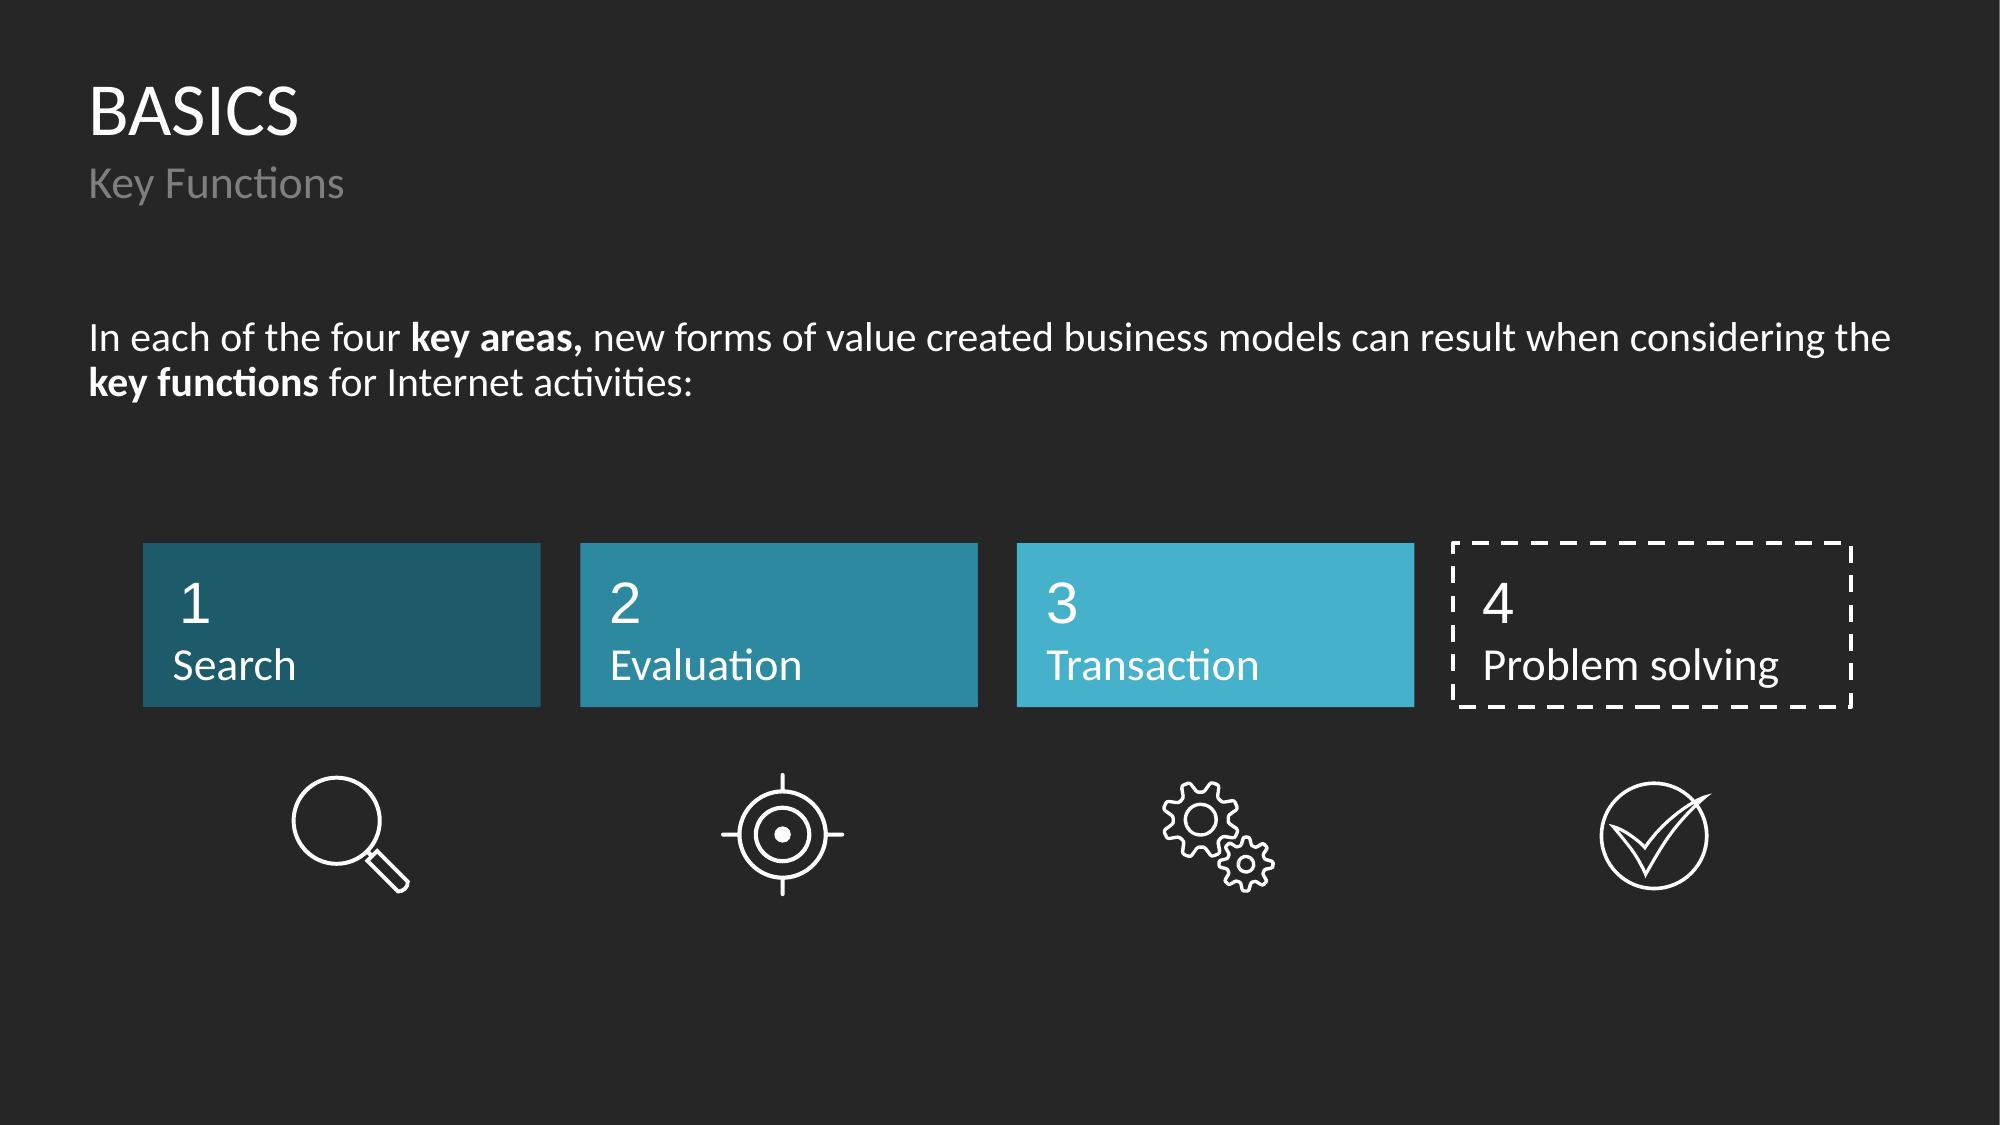

# BASICS
Key Functions

In each of the four key areas, new forms of value created business models can result when considering the key functions for Internet activities:
Search
1
2
Evaluation
3
Transaction
4
Problem solving